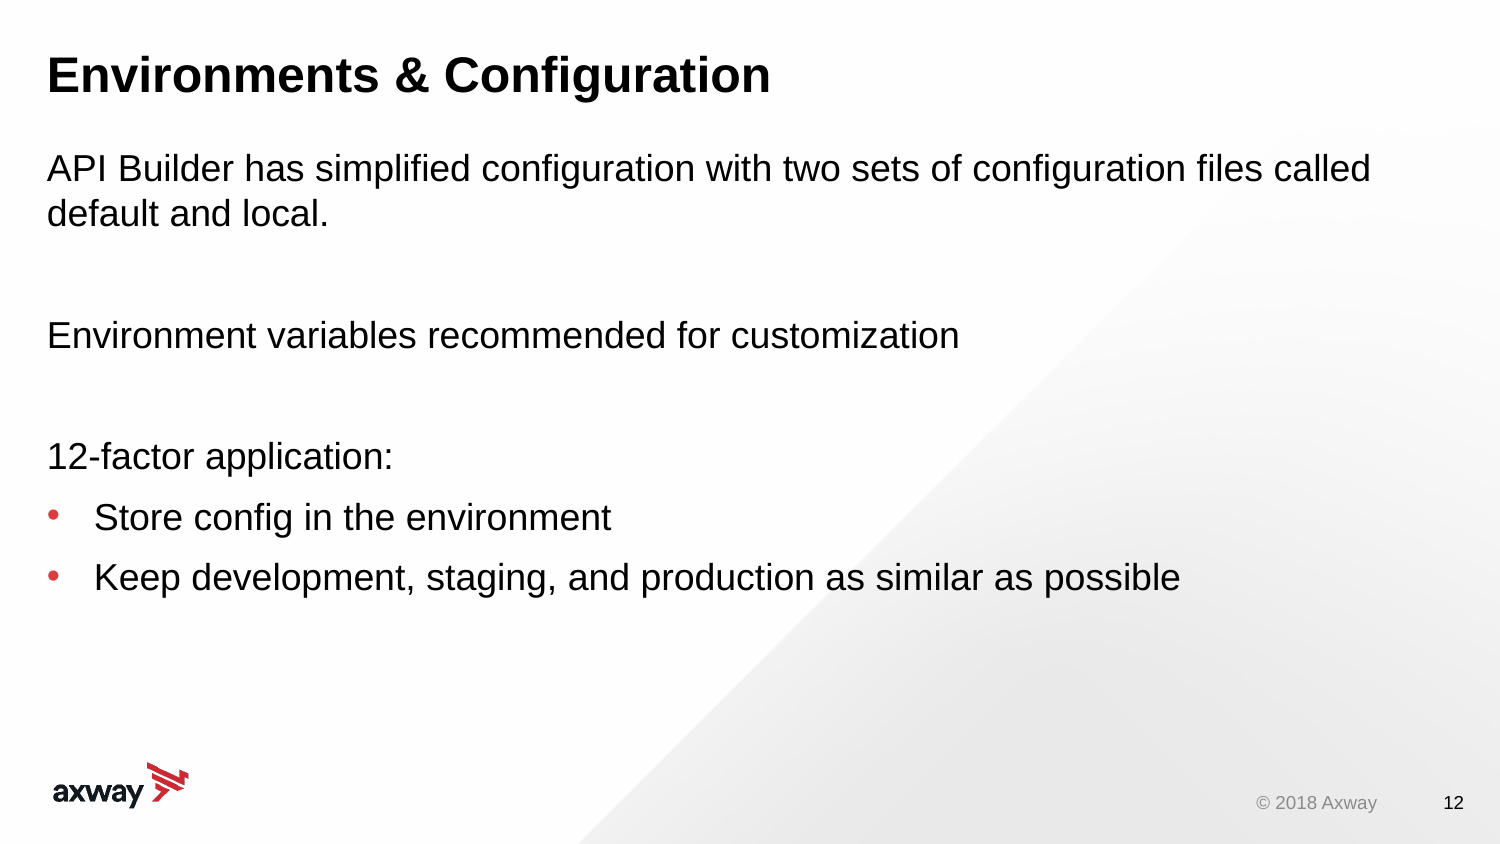

# Environments & Configuration
API Builder has simplified configuration with two sets of configuration files called default and local.

Environment variables recommended for customization

12-factor application:
Store config in the environment
Keep development, staging, and production as similar as possible

© 2018 Axway